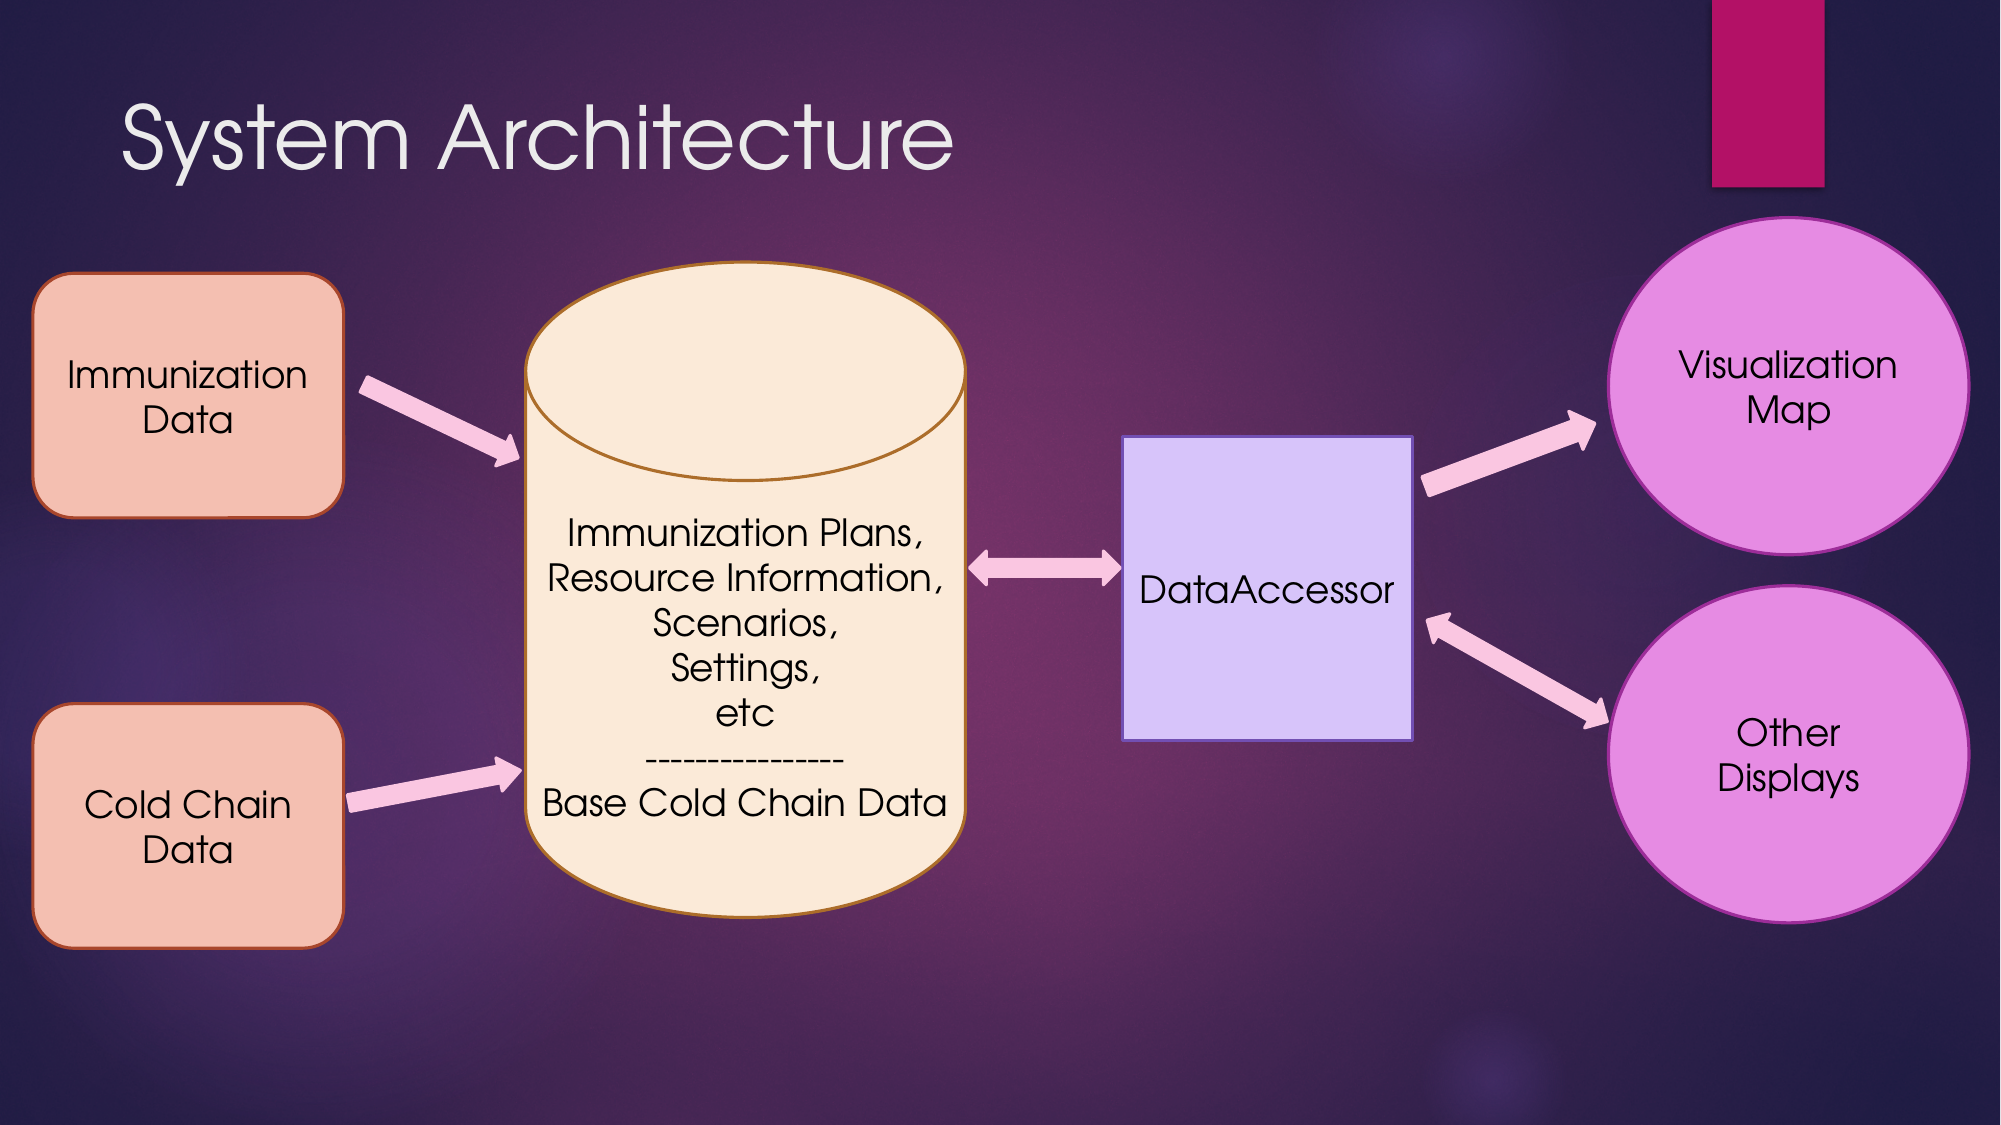

# System Architecture
Visualization Map

Immunization Plans, Resource Information,
Scenarios,
Settings,
etc
----------------
Base Cold Chain Data
Immunization Data

DataAccessor

Other Displays

Cold Chain Data